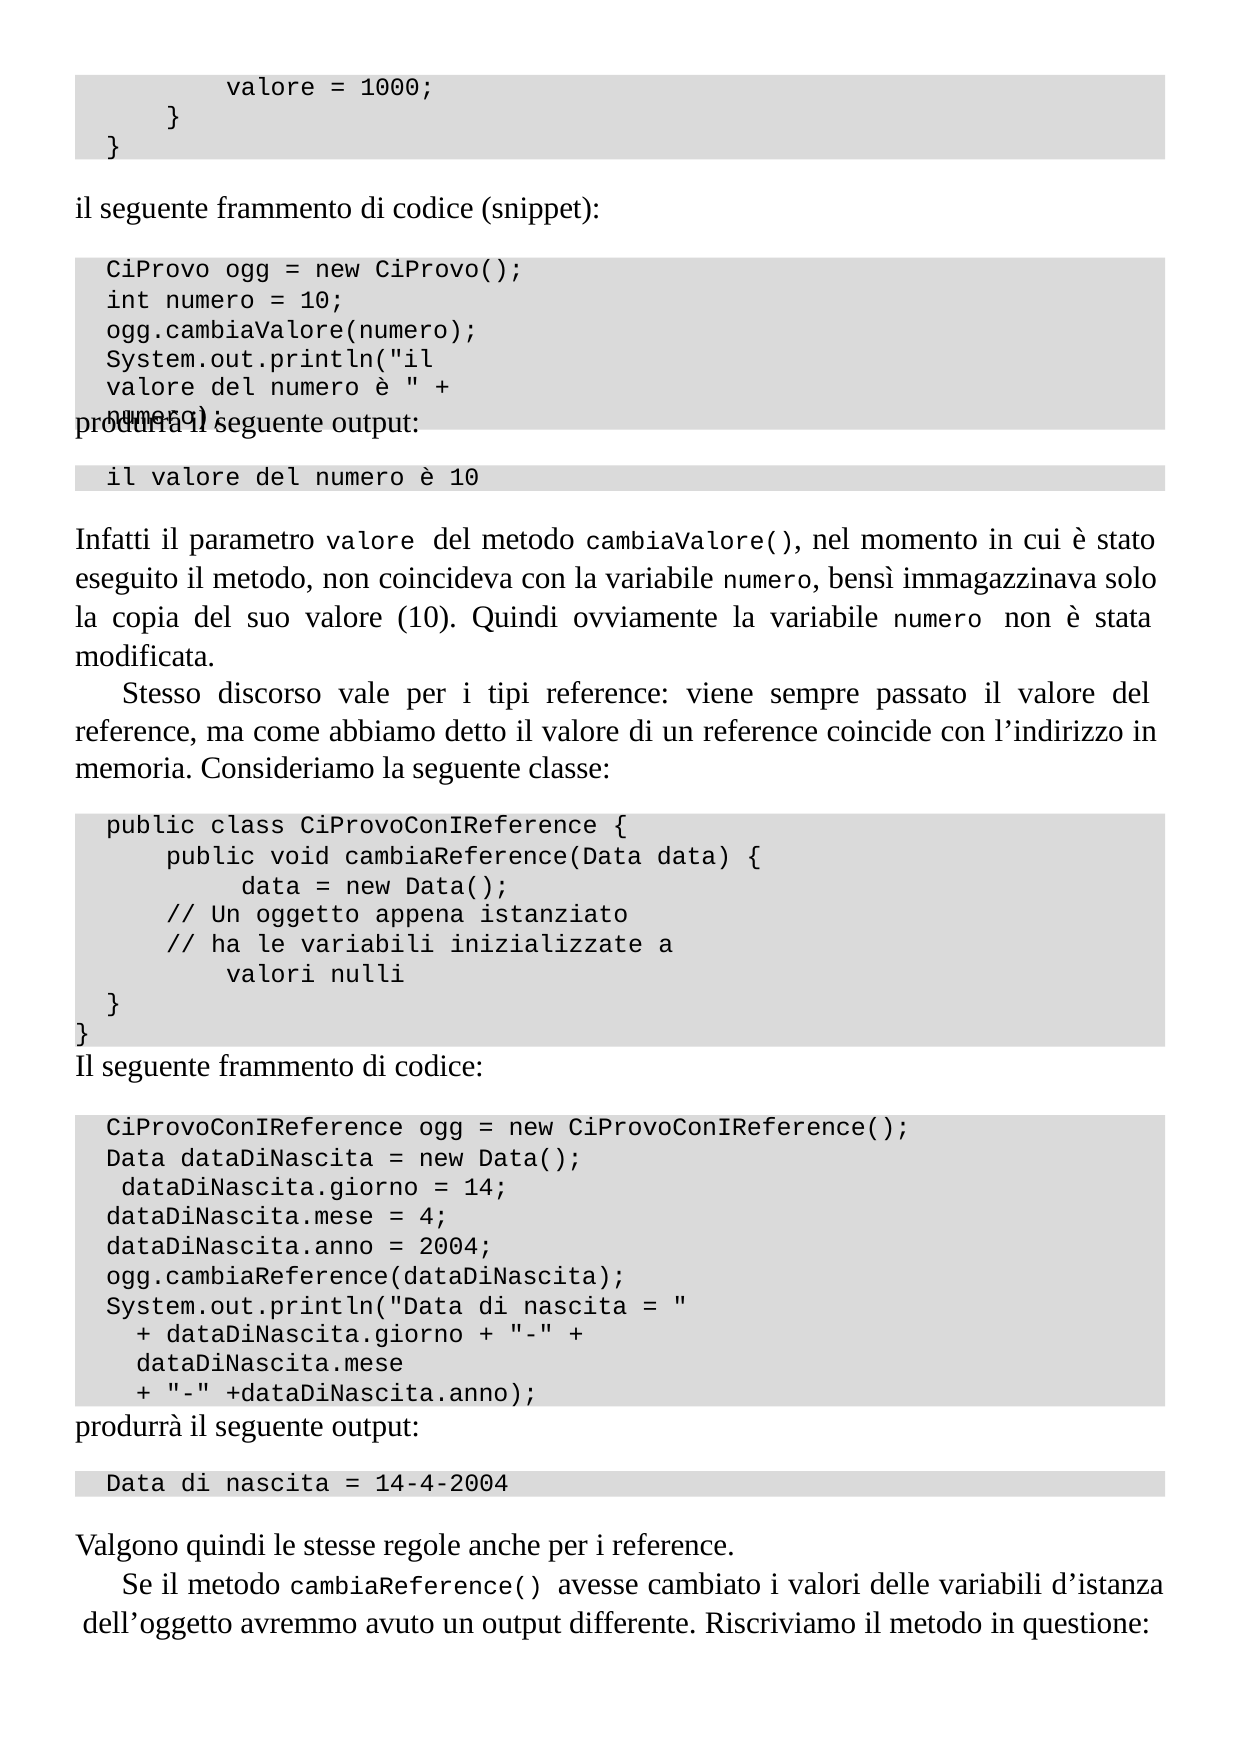

valore = 1000;
}
}
il seguente frammento di codice (snippet):
CiProvo ogg = new CiProvo();
int numero = 10;  ogg.cambiaValore(numero);
System.out.println("il valore del numero è " + numero);
produrrà il seguente output:
il valore del numero è 10
Infatti il parametro valore del metodo cambiaValore(), nel momento in cui è stato  eseguito il metodo, non coincideva con la variabile numero, bensì immagazzinava solo  la copia del suo valore (10). Quindi ovviamente la variabile numero non è stata  modificata.
Stesso discorso vale per i tipi reference: viene sempre passato il valore del  reference, ma come abbiamo detto il valore di un reference coincide con l’indirizzo in  memoria. Consideriamo la seguente classe:
public class CiProvoConIReference {
public void cambiaReference(Data data) {  data = new Data();
// Un oggetto appena istanziato
// ha le variabili inizializzate a valori nulli
}
}
Il seguente frammento di codice:
CiProvoConIReference ogg = new CiProvoConIReference();
Data dataDiNascita = new Data();  dataDiNascita.giorno = 14;
dataDiNascita.mese = 4;
dataDiNascita.anno = 2004;  ogg.cambiaReference(dataDiNascita);  System.out.println("Data di nascita = "
+ dataDiNascita.giorno + "-" + dataDiNascita.mese
+ "-" +dataDiNascita.anno);
produrrà il seguente output:
Data di nascita = 14-4-2004
Valgono quindi le stesse regole anche per i reference.
Se il metodo cambiaReference() avesse cambiato i valori delle variabili d’istanza  dell’oggetto avremmo avuto un output differente. Riscriviamo il metodo in questione: